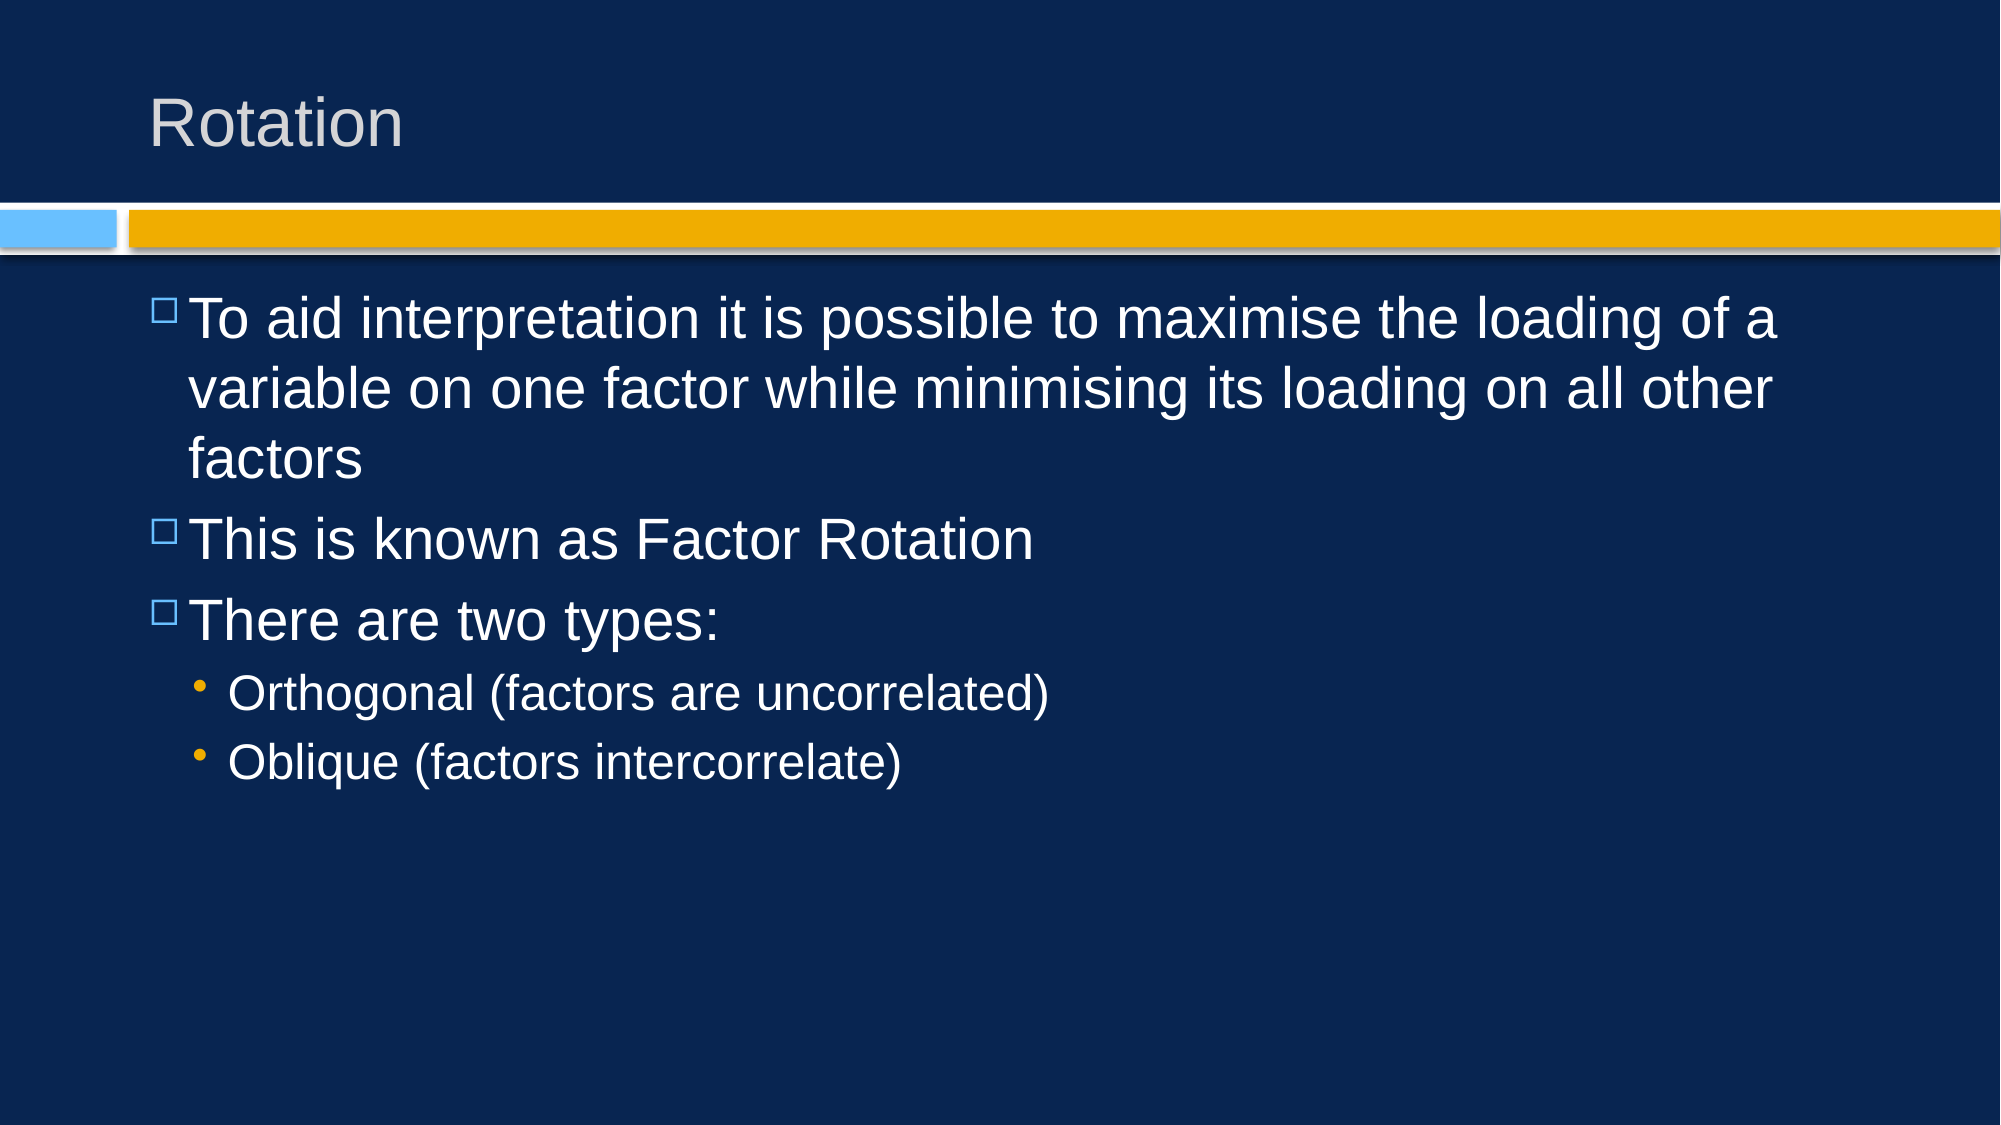

# Rotation
To aid interpretation it is possible to maximise the loading of a variable on one factor while minimising its loading on all other factors
This is known as Factor Rotation
There are two types:
Orthogonal (factors are uncorrelated)
Oblique (factors intercorrelate)